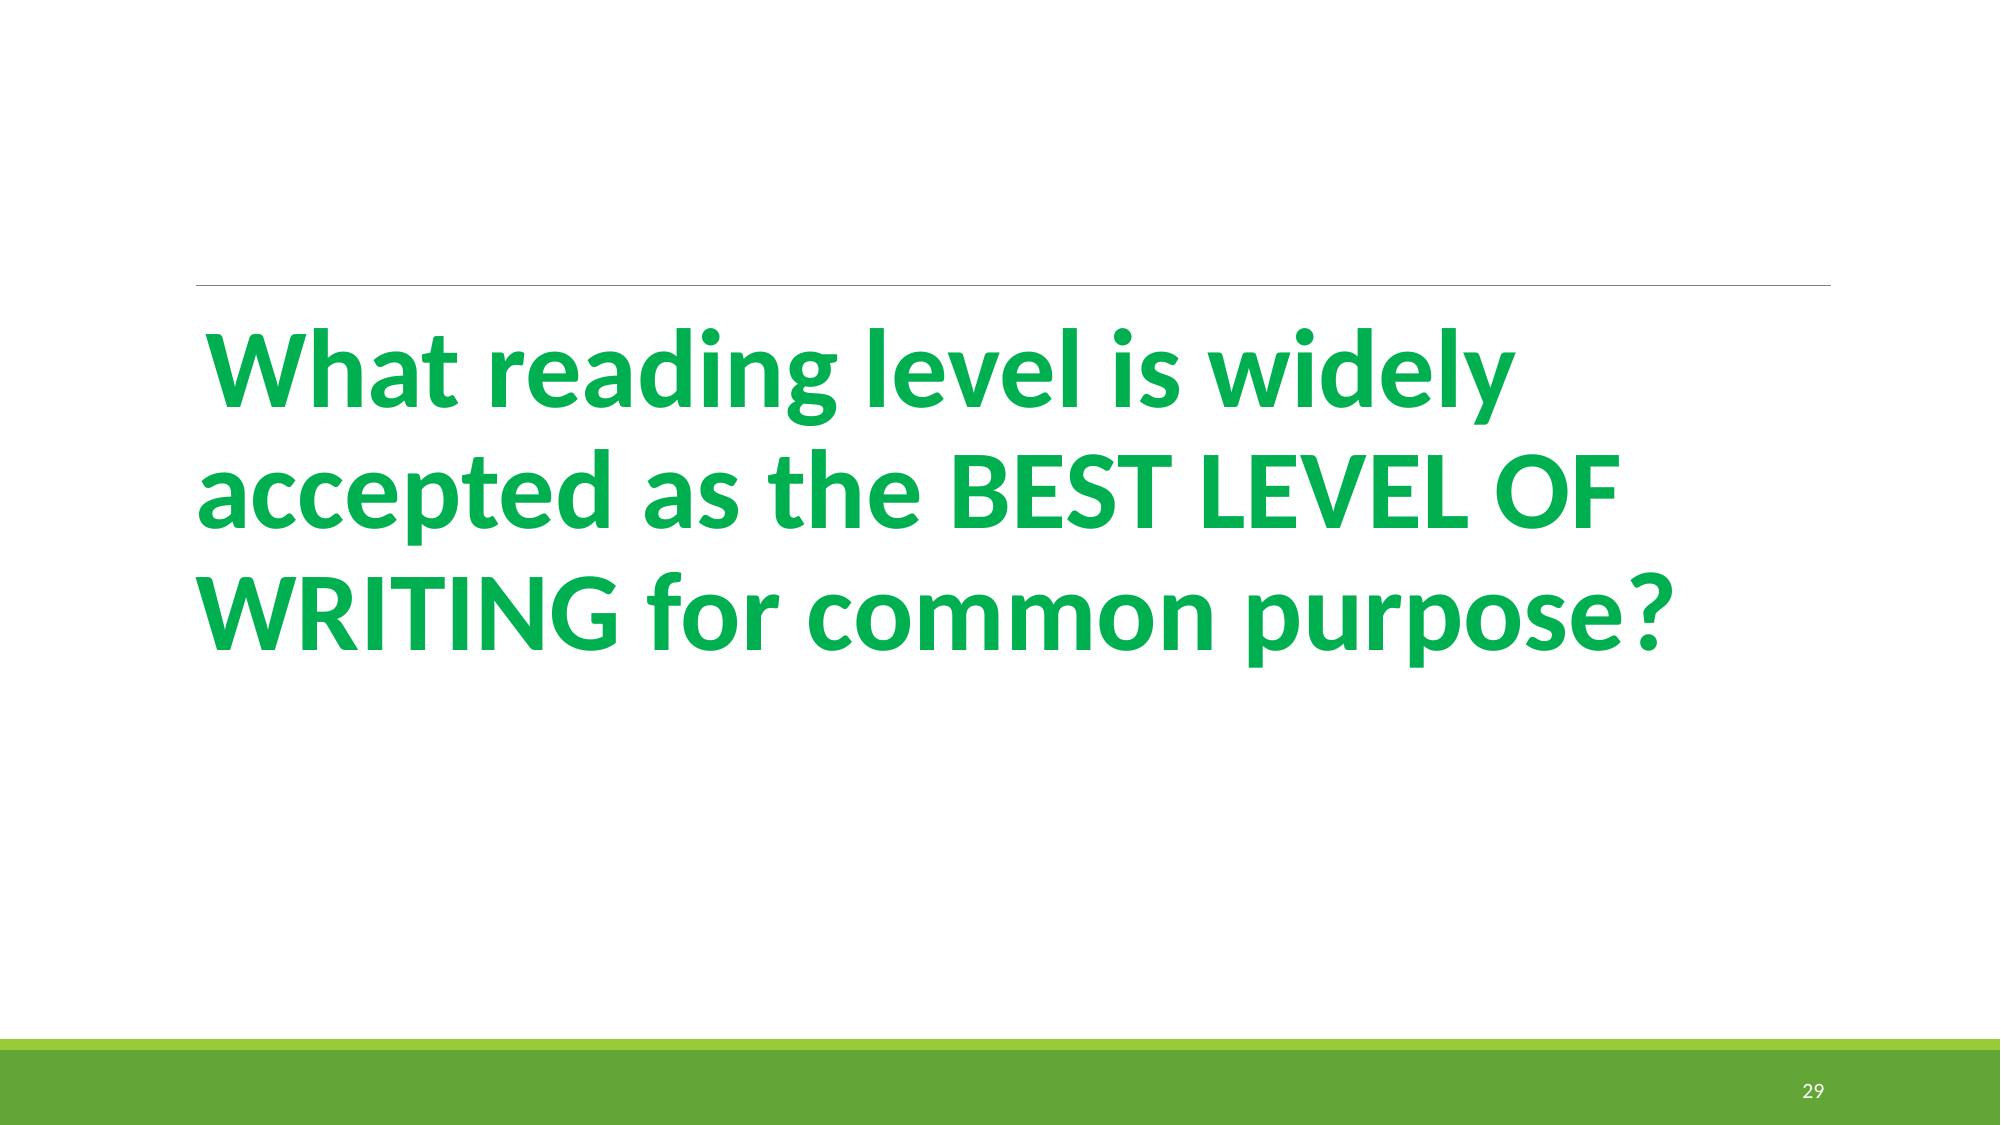

What reading level is widely accepted as the BEST LEVEL OF WRITING for common purpose?

29